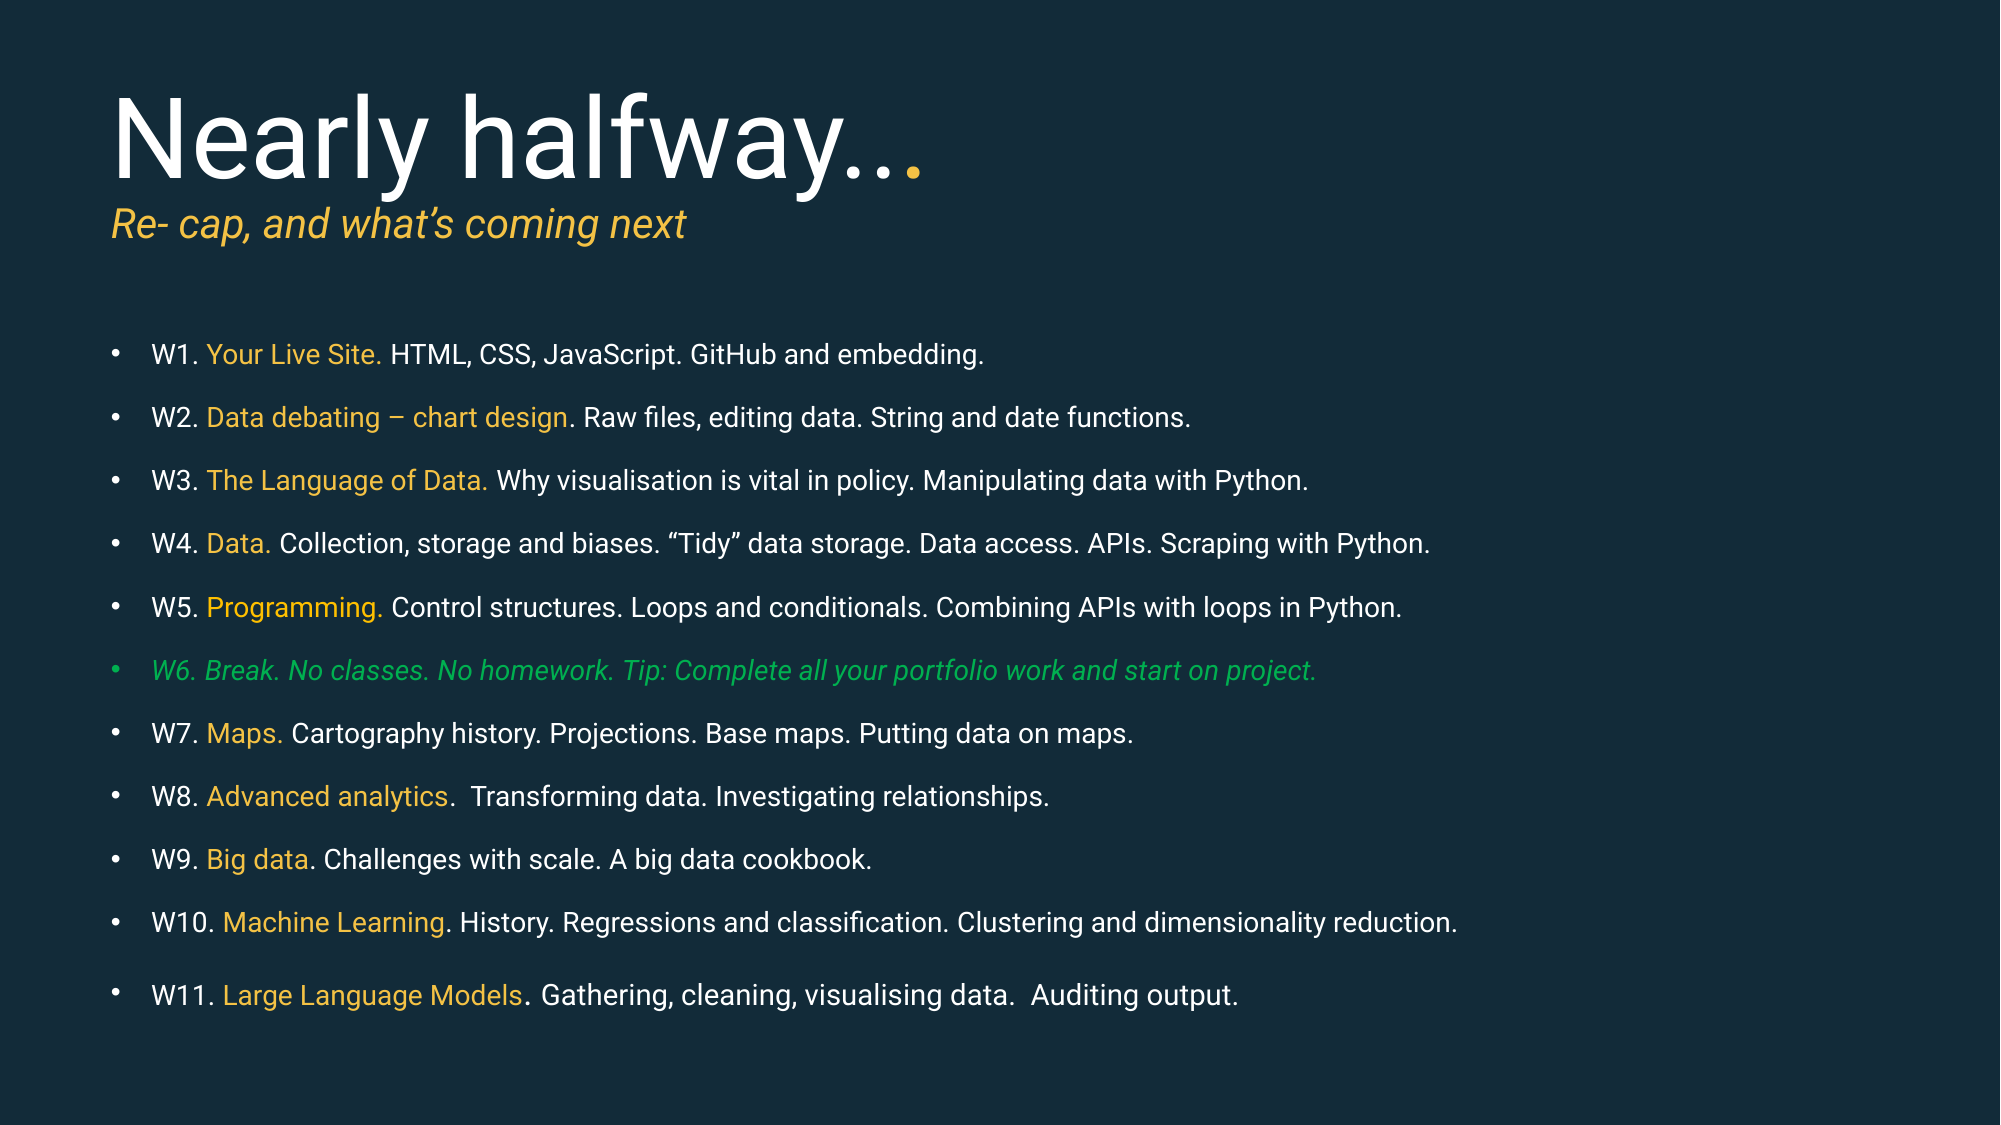

# Nearly halfway... Re- cap, and what’s coming next
W1. Your Live Site. HTML, CSS, JavaScript. GitHub and embedding.
W2. Data debating – chart design. Raw files, editing data. String and date functions.
W3. The Language of Data. Why visualisation is vital in policy. Manipulating data with Python.
W4. Data. Collection, storage and biases. “Tidy” data storage. Data access. APIs. Scraping with Python.
W5. Programming. Control structures. Loops and conditionals. Combining APIs with loops in Python.
W6. Break. No classes. No homework. Tip: Complete all your portfolio work and start on project.
W7. Maps. Cartography history. Projections. Base maps. Putting data on maps.
W8. Advanced analytics.  Transforming data. Investigating relationships.
W9. Big data. Challenges with scale. A big data cookbook.
W10. Machine Learning. History. Regressions and classification. Clustering and dimensionality reduction.
W11. Large Language Models. Gathering, cleaning, visualising data.  Auditing output.